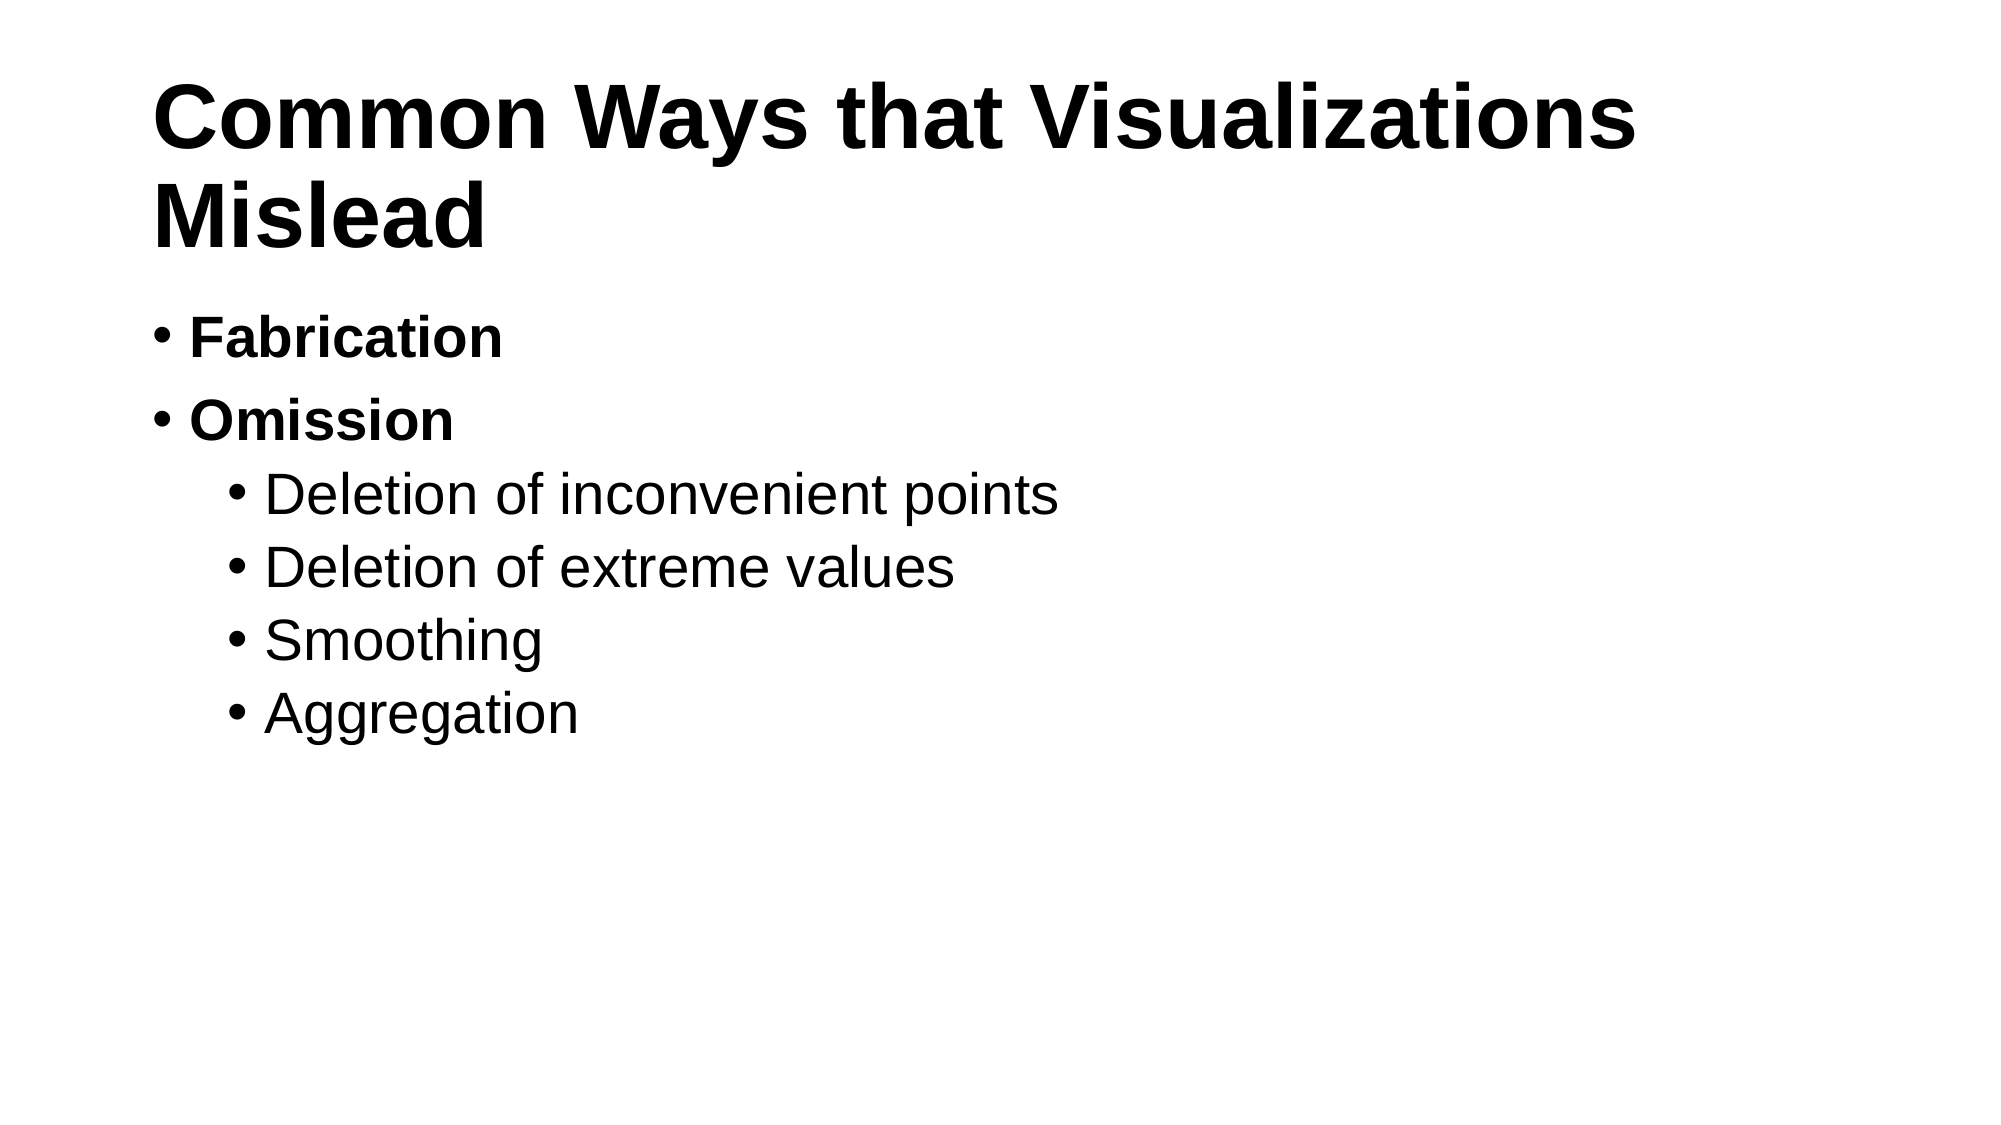

# Common Ways that Visualizations Mislead
Fabrication
Omission
Deletion of inconvenient points
Deletion of extreme values
Smoothing
Aggregation